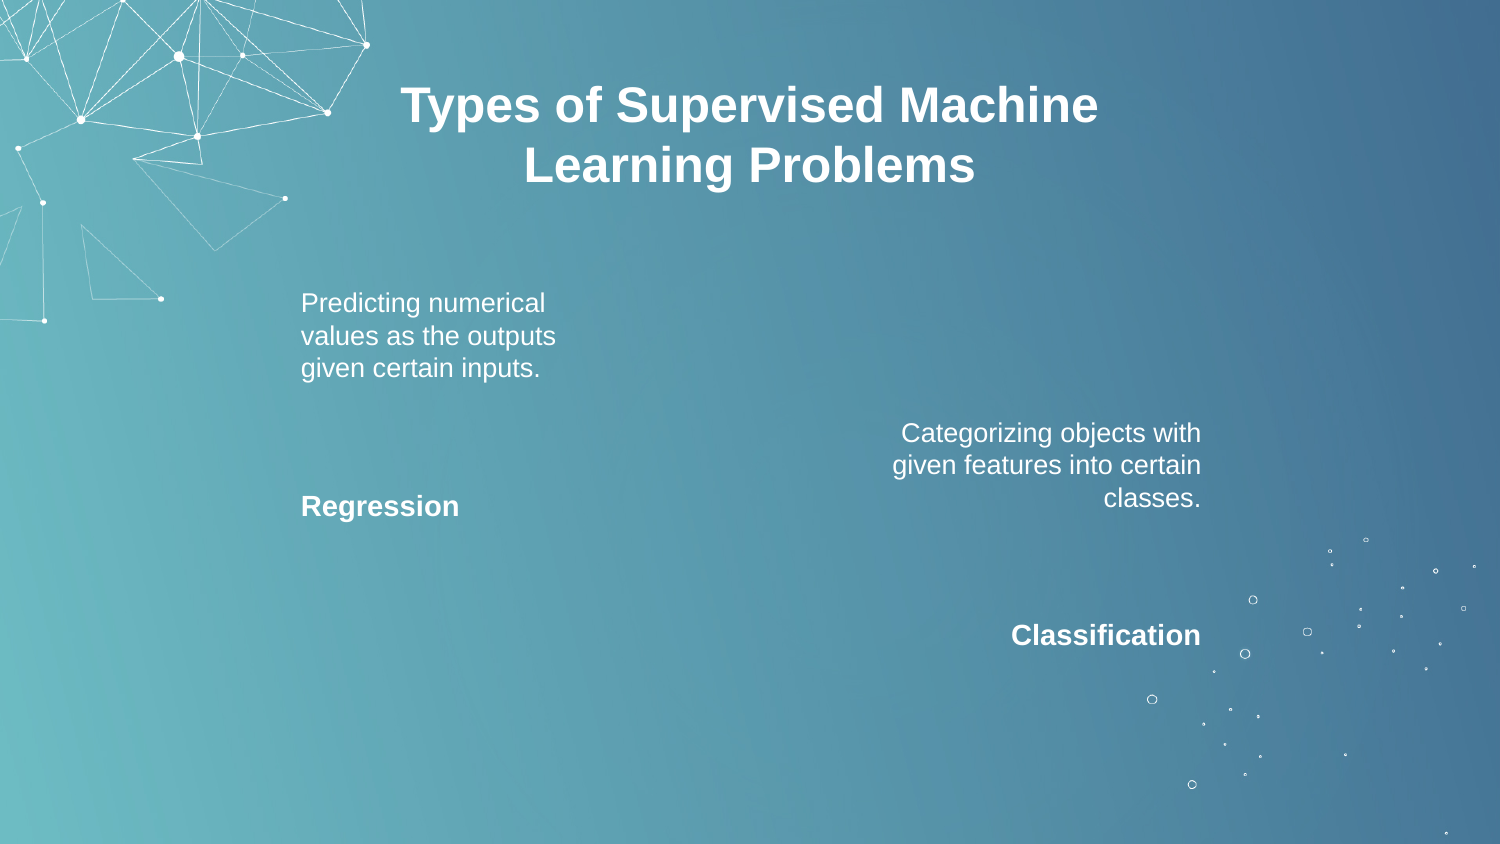

# Types of Supervised Machine Learning Problems

Predicting numerical values as the outputs given certain inputs.

Categorizing objects with given features into certain classes.

Regression
Classification